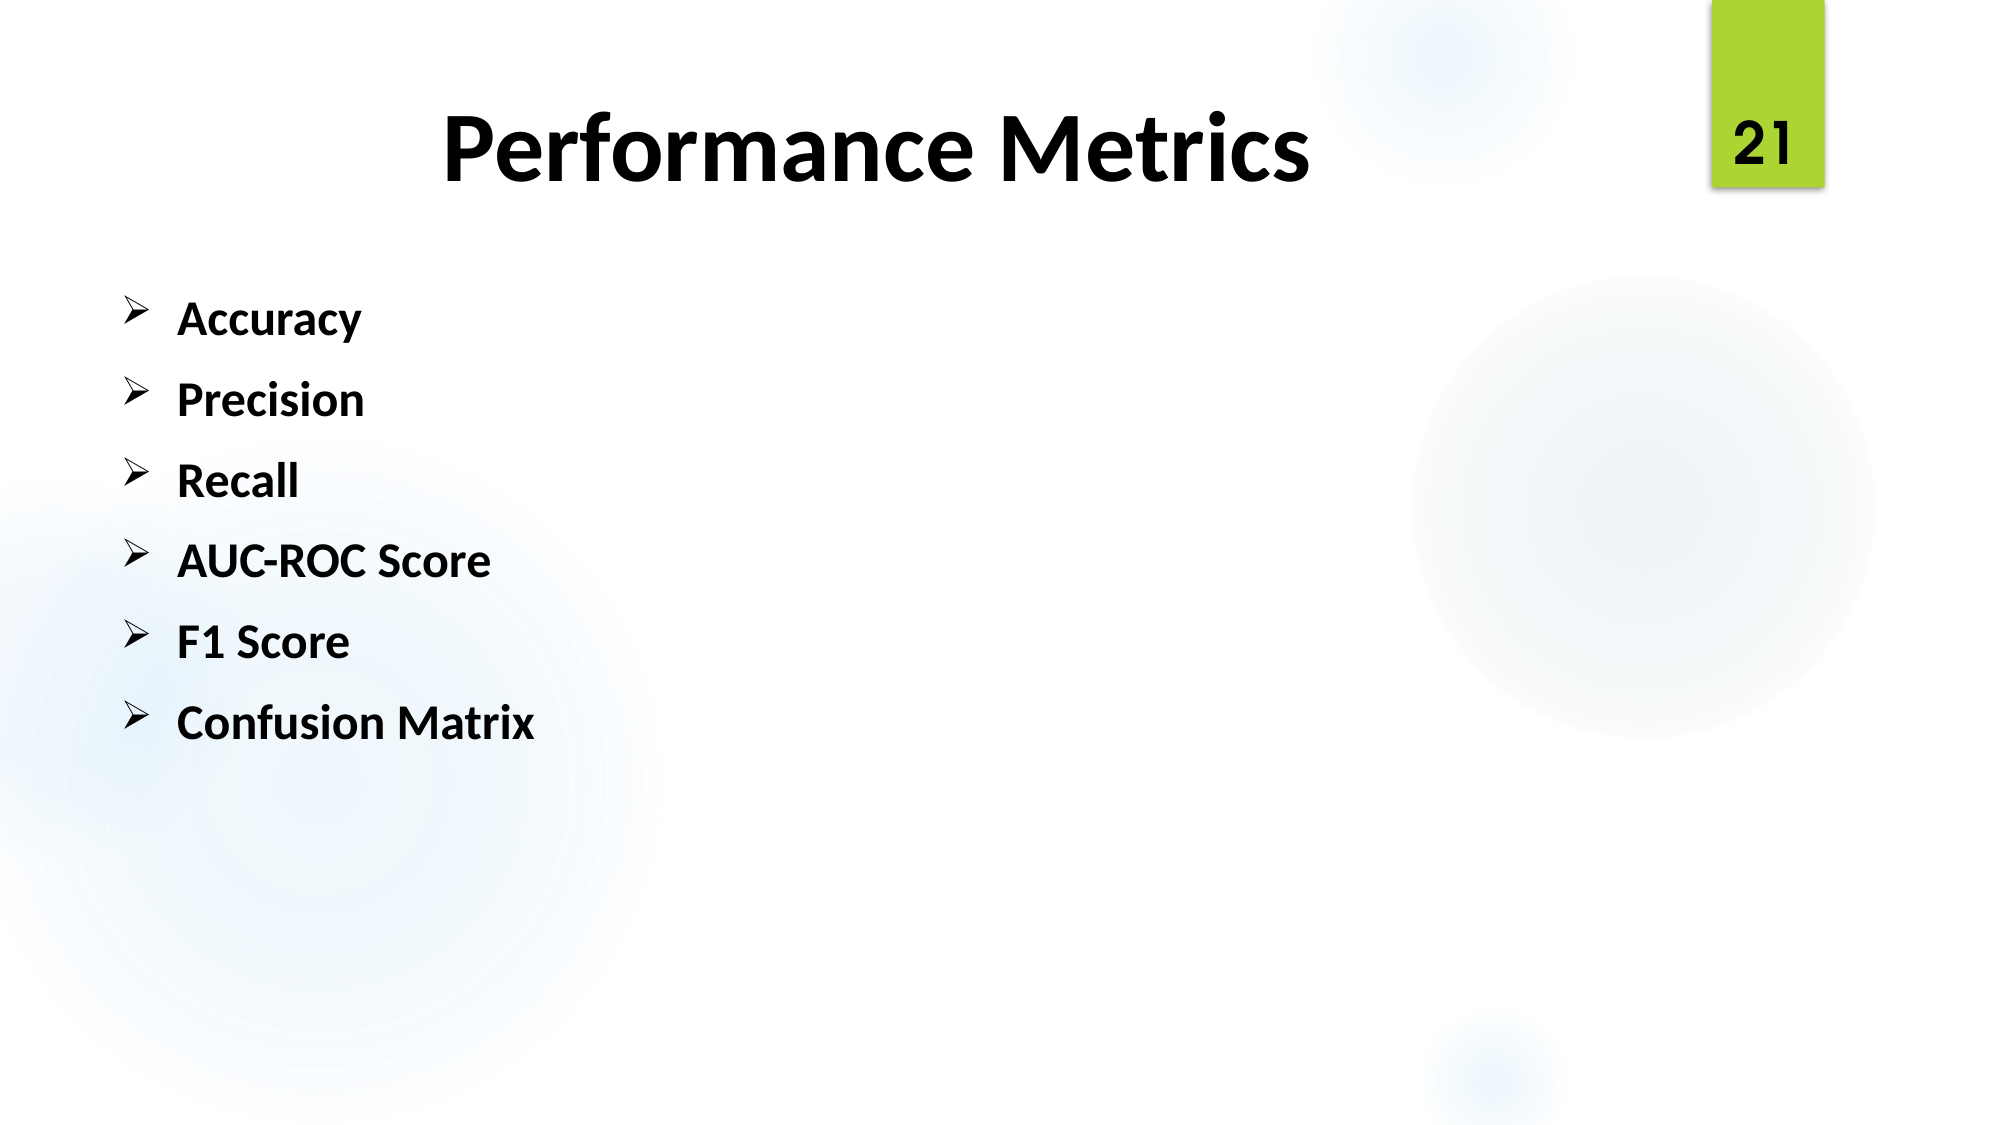

# Performance Metrics
21
Accuracy
Precision
Recall
AUC-ROC Score
F1 Score
Confusion Matrix